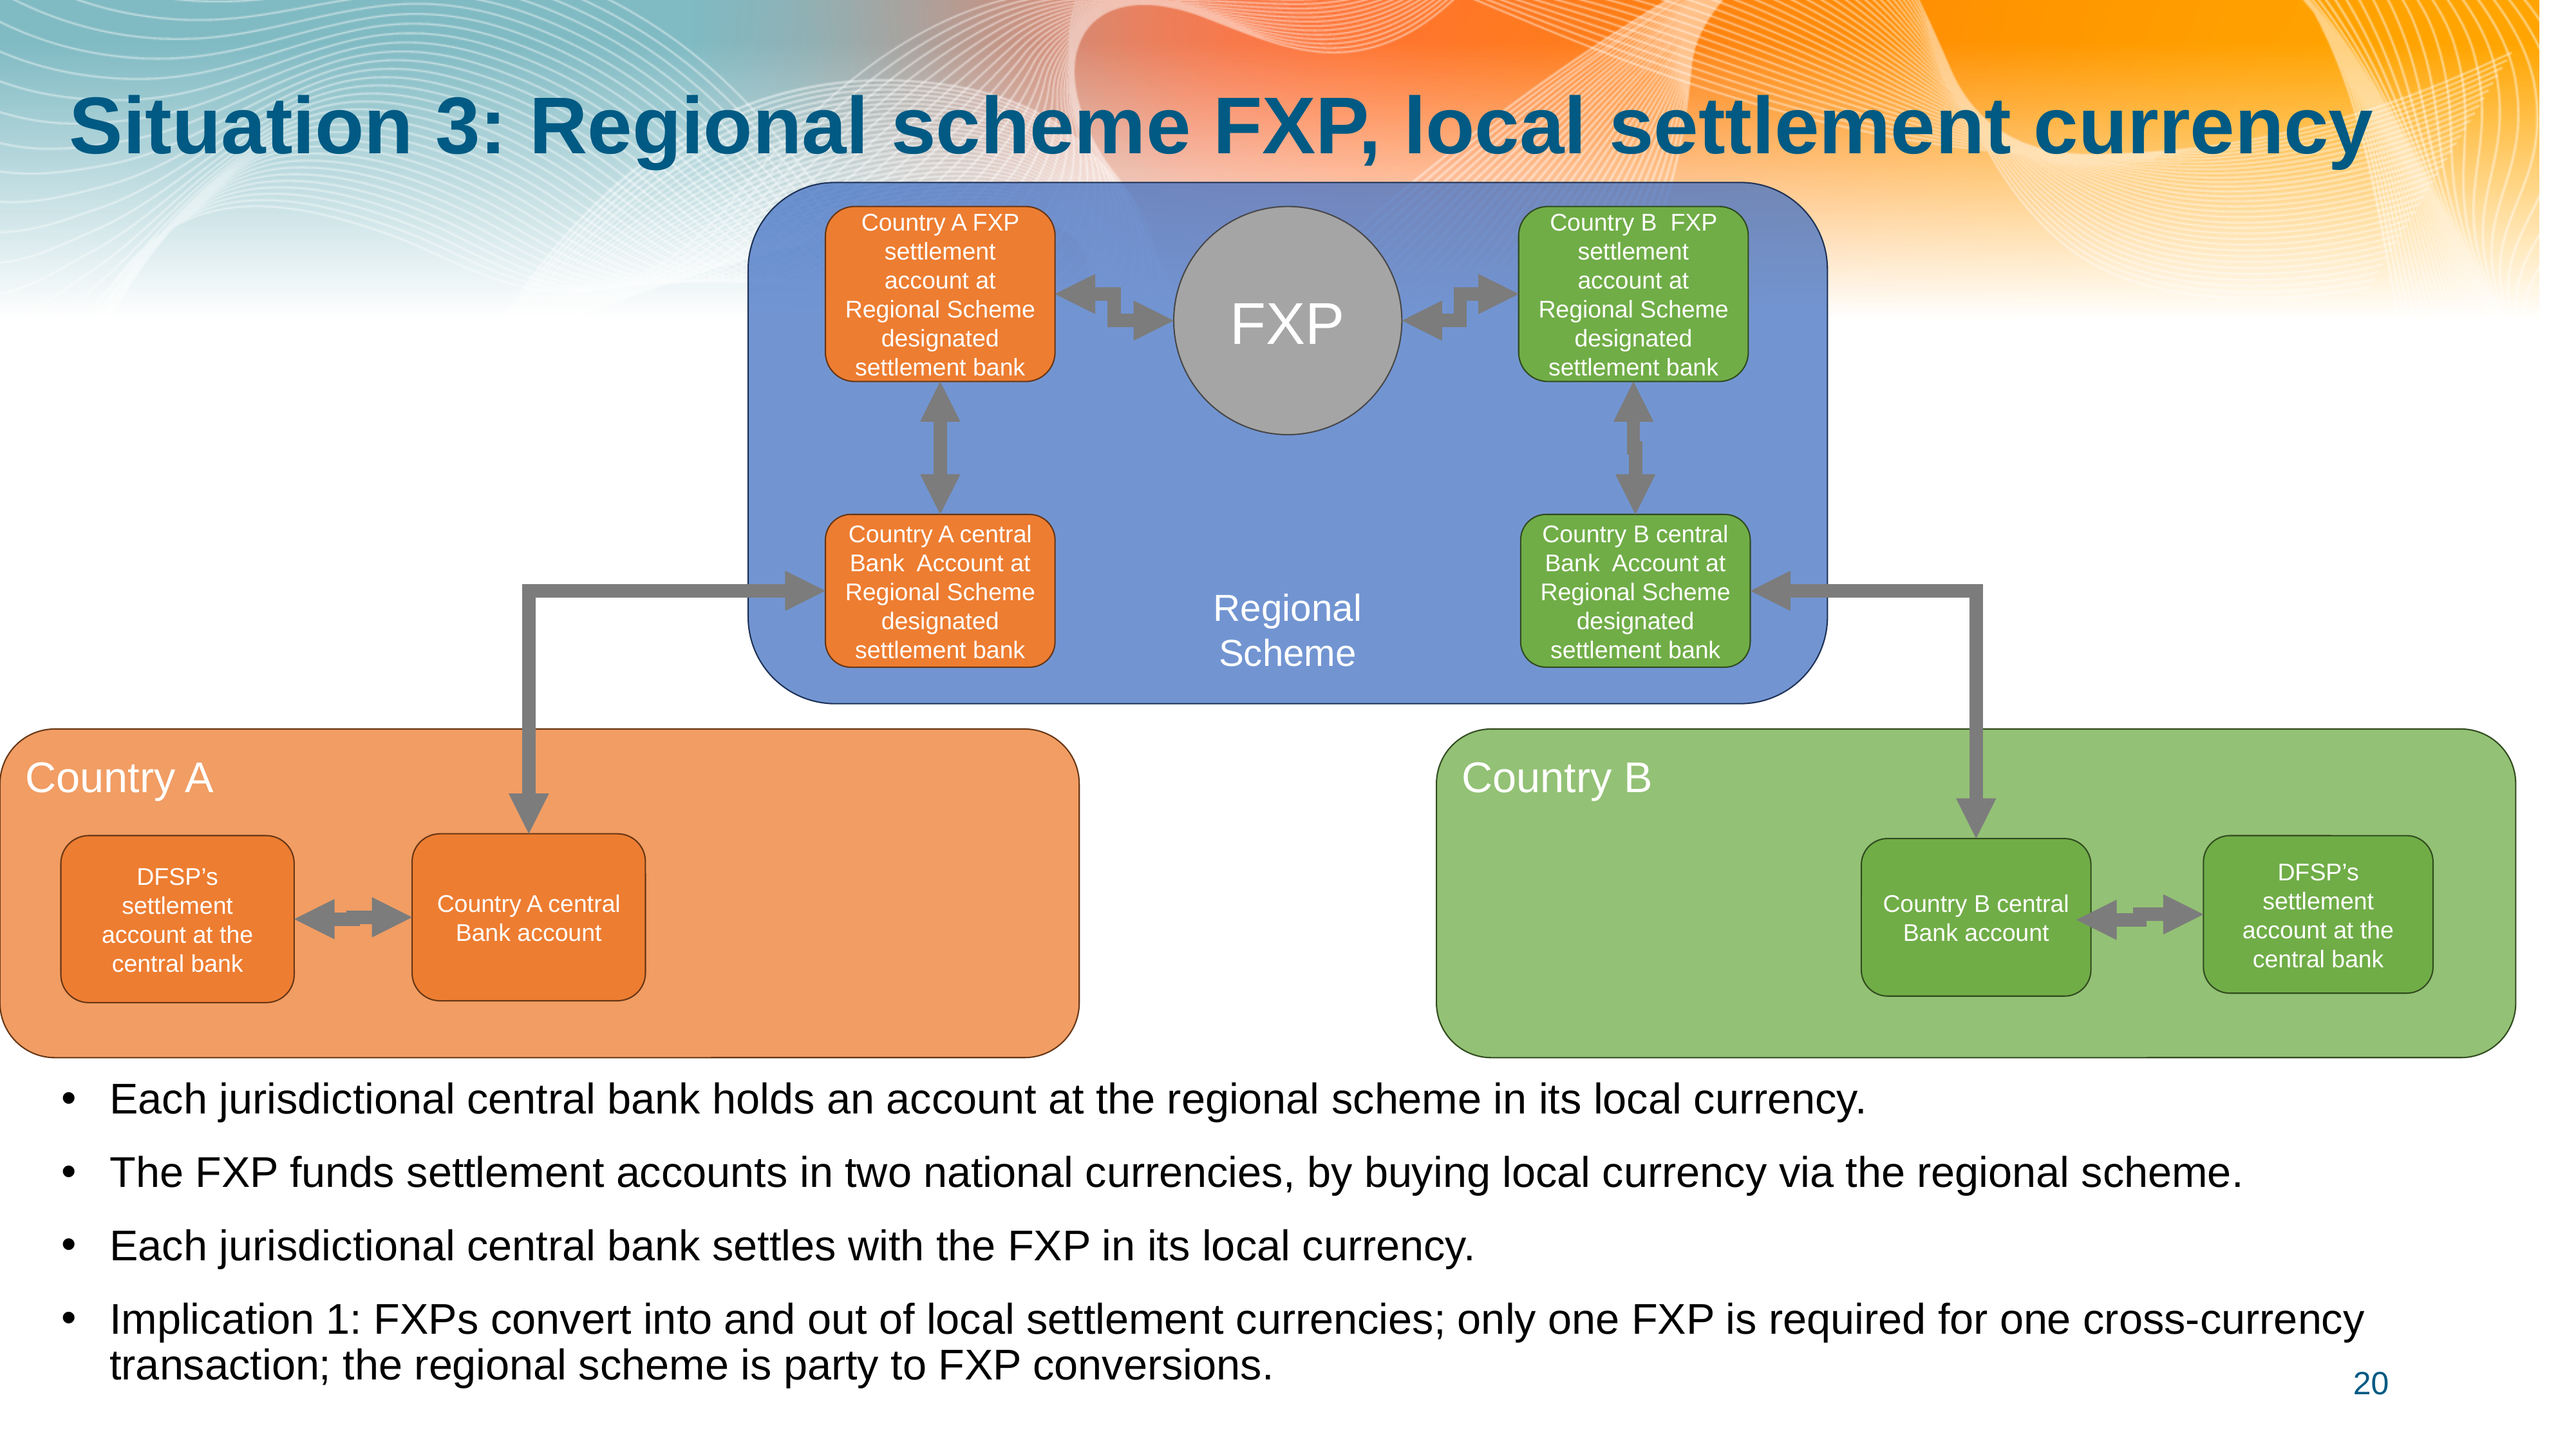

# Situation 3: Regional scheme FXP, local settlement currency

Regional
Scheme
Country A FXP settlement account at Regional Scheme designated settlement bank
FXP
Country B  FXP settlement account at Regional Scheme designated settlement bank
Country B central Bank  Account at Regional Scheme designated settlement bank
Country A central Bank  Account at Regional Scheme designated settlement bank
Country A
Country B
Country A central Bank account
DFSP’s settlement account at the central bank
DFSP’s settlement account at the central bank
Country B central Bank account
Each jurisdictional central bank holds an account at the regional scheme in its local currency.
The FXP funds settlement accounts in two national currencies, by buying local currency via the regional scheme.
Each jurisdictional central bank settles with the FXP in its local currency.
Implication 1: FXPs convert into and out of local settlement currencies; only one FXP is required for one cross-currency transaction; the regional scheme is party to FXP conversions.
20